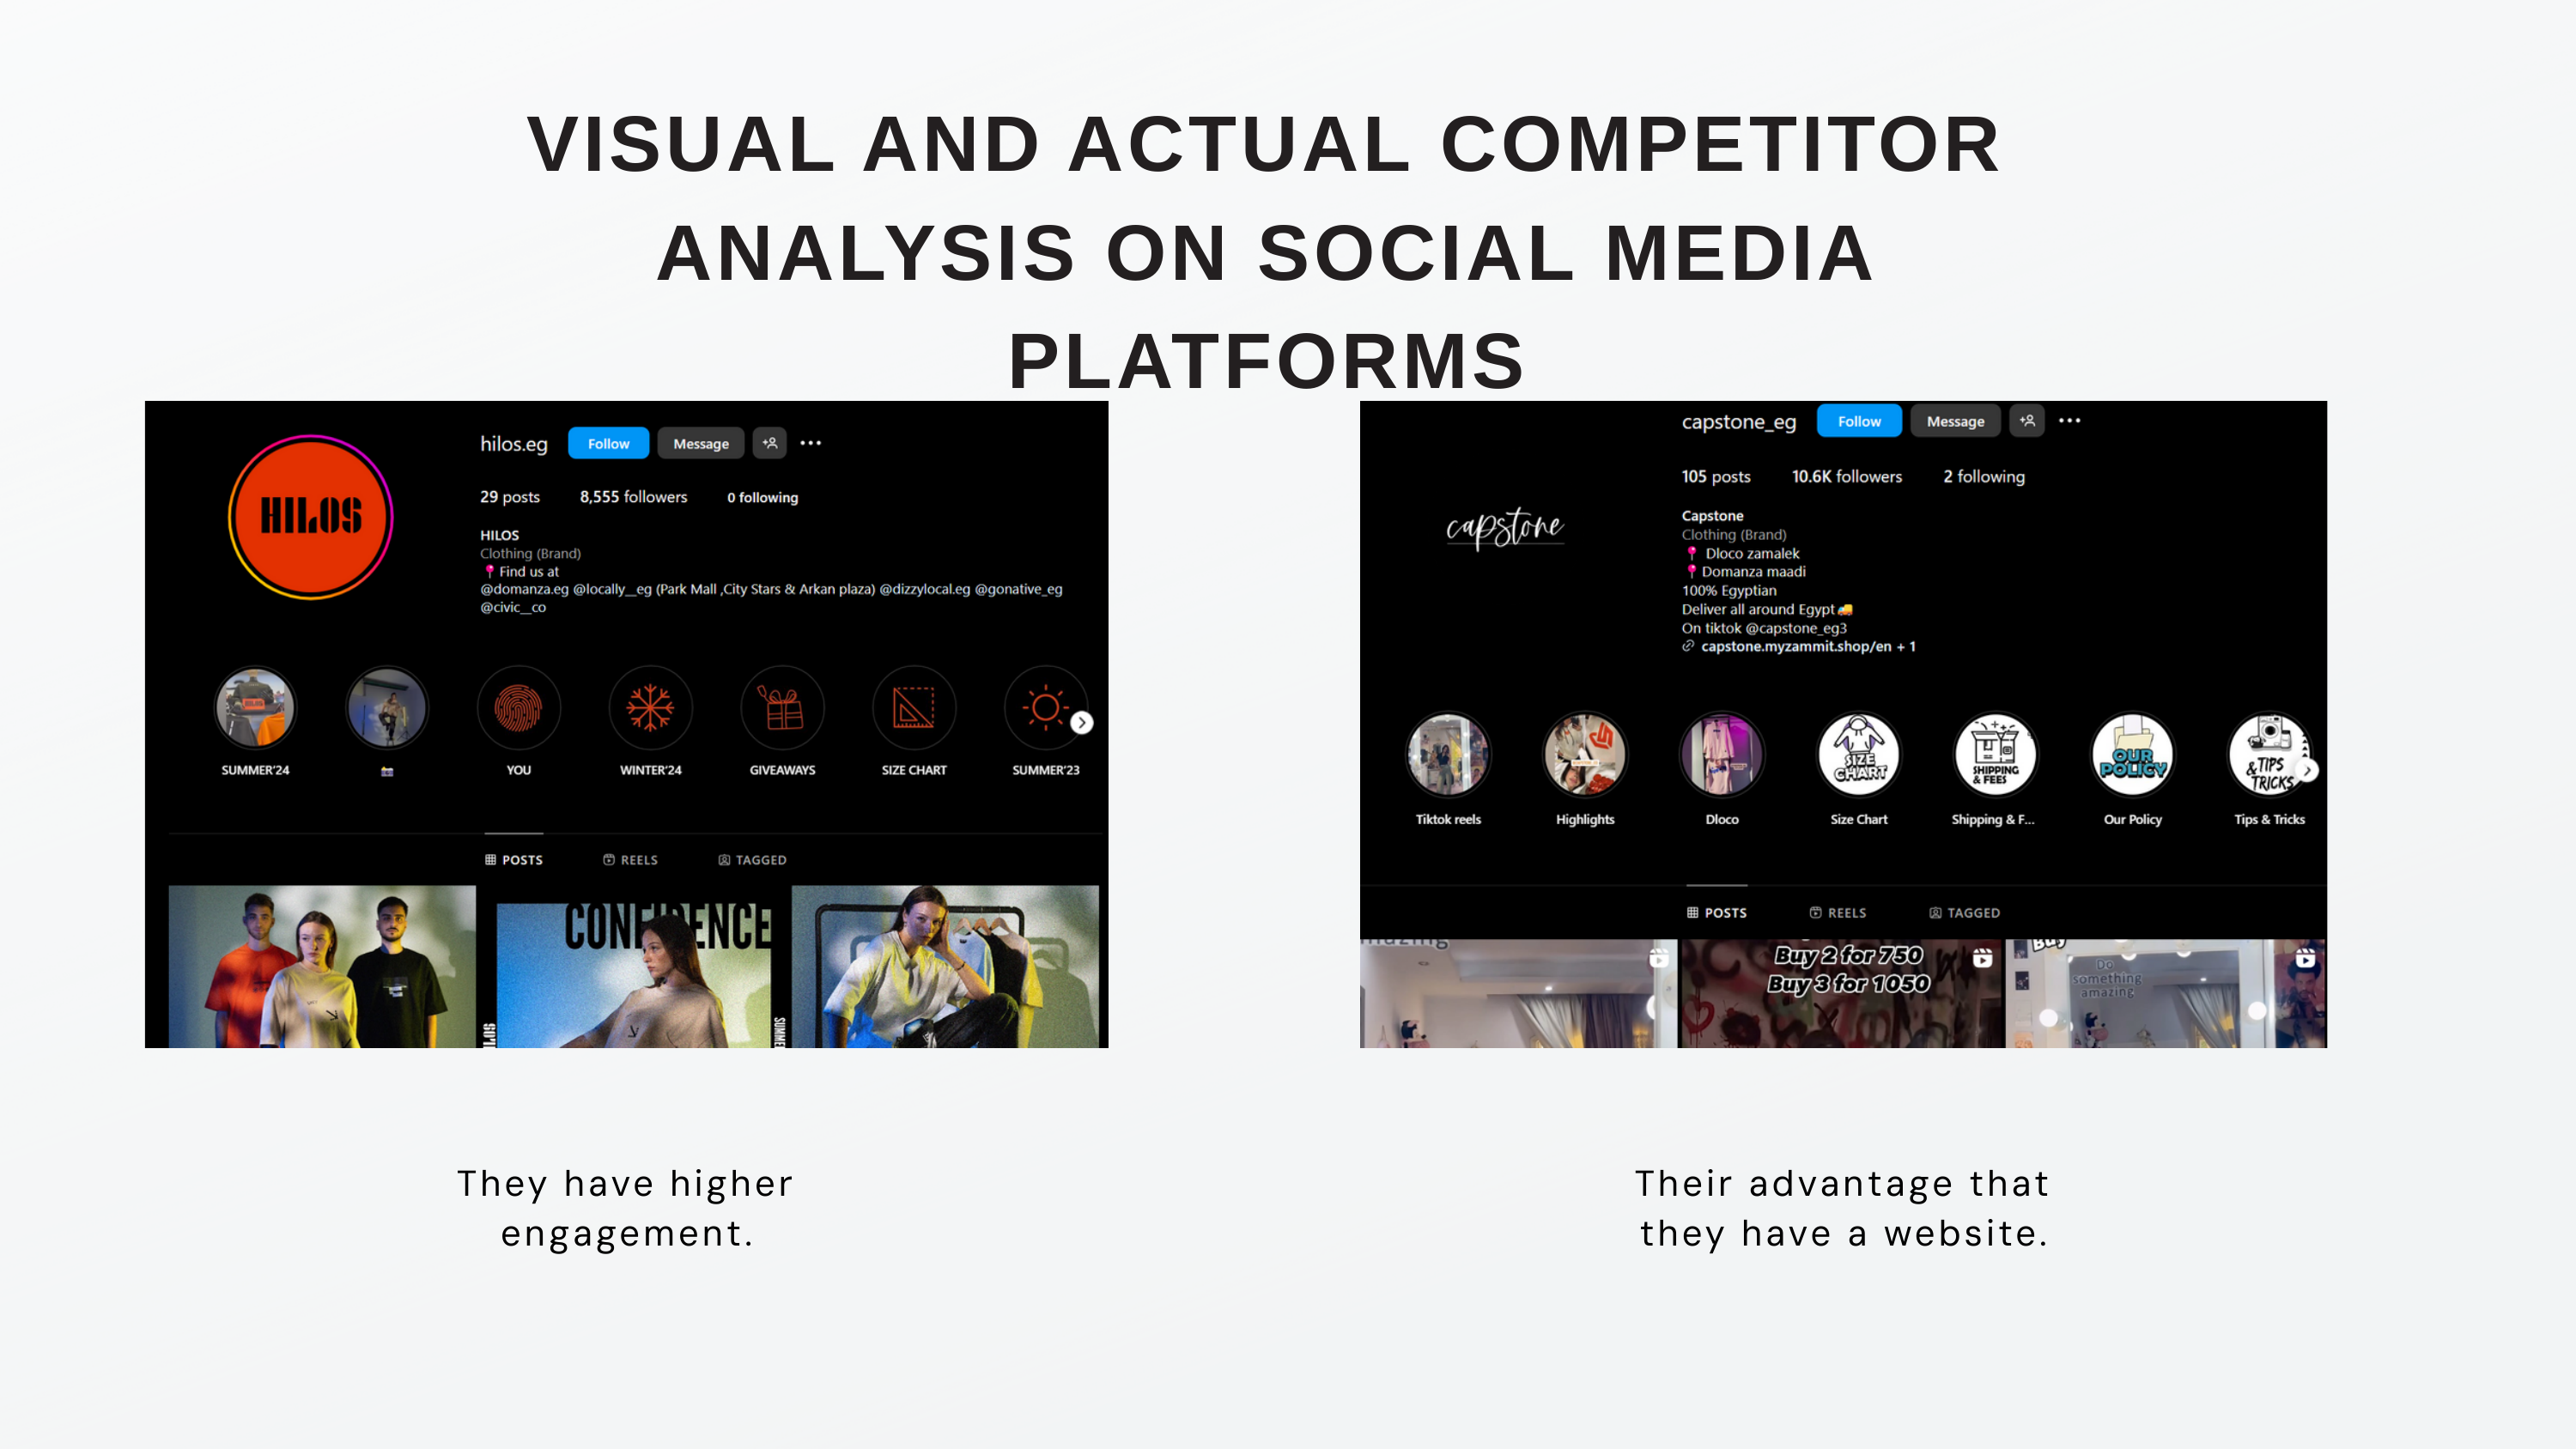

VISUAL AND ACTUAL COMPETITOR ANALYSIS ON SOCIAL MEDIA PLATFORMS

They have higher engagement.
Their advantage that they have a website.